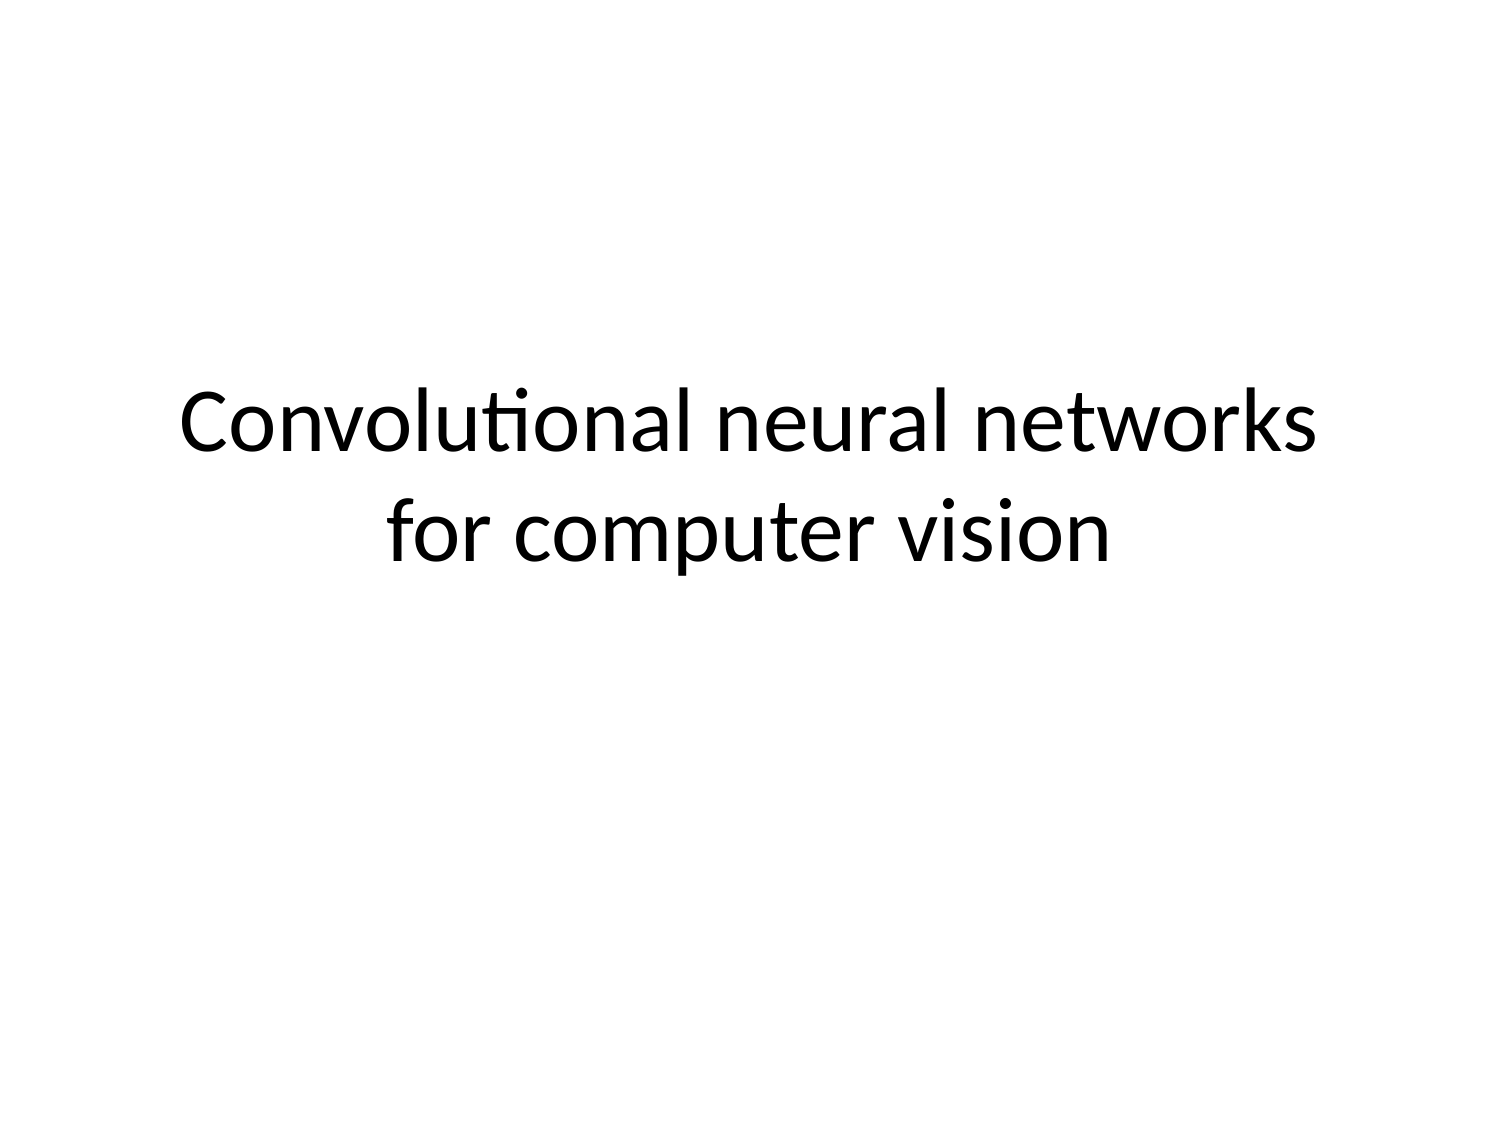

# Convolutional neural networks for computer vision